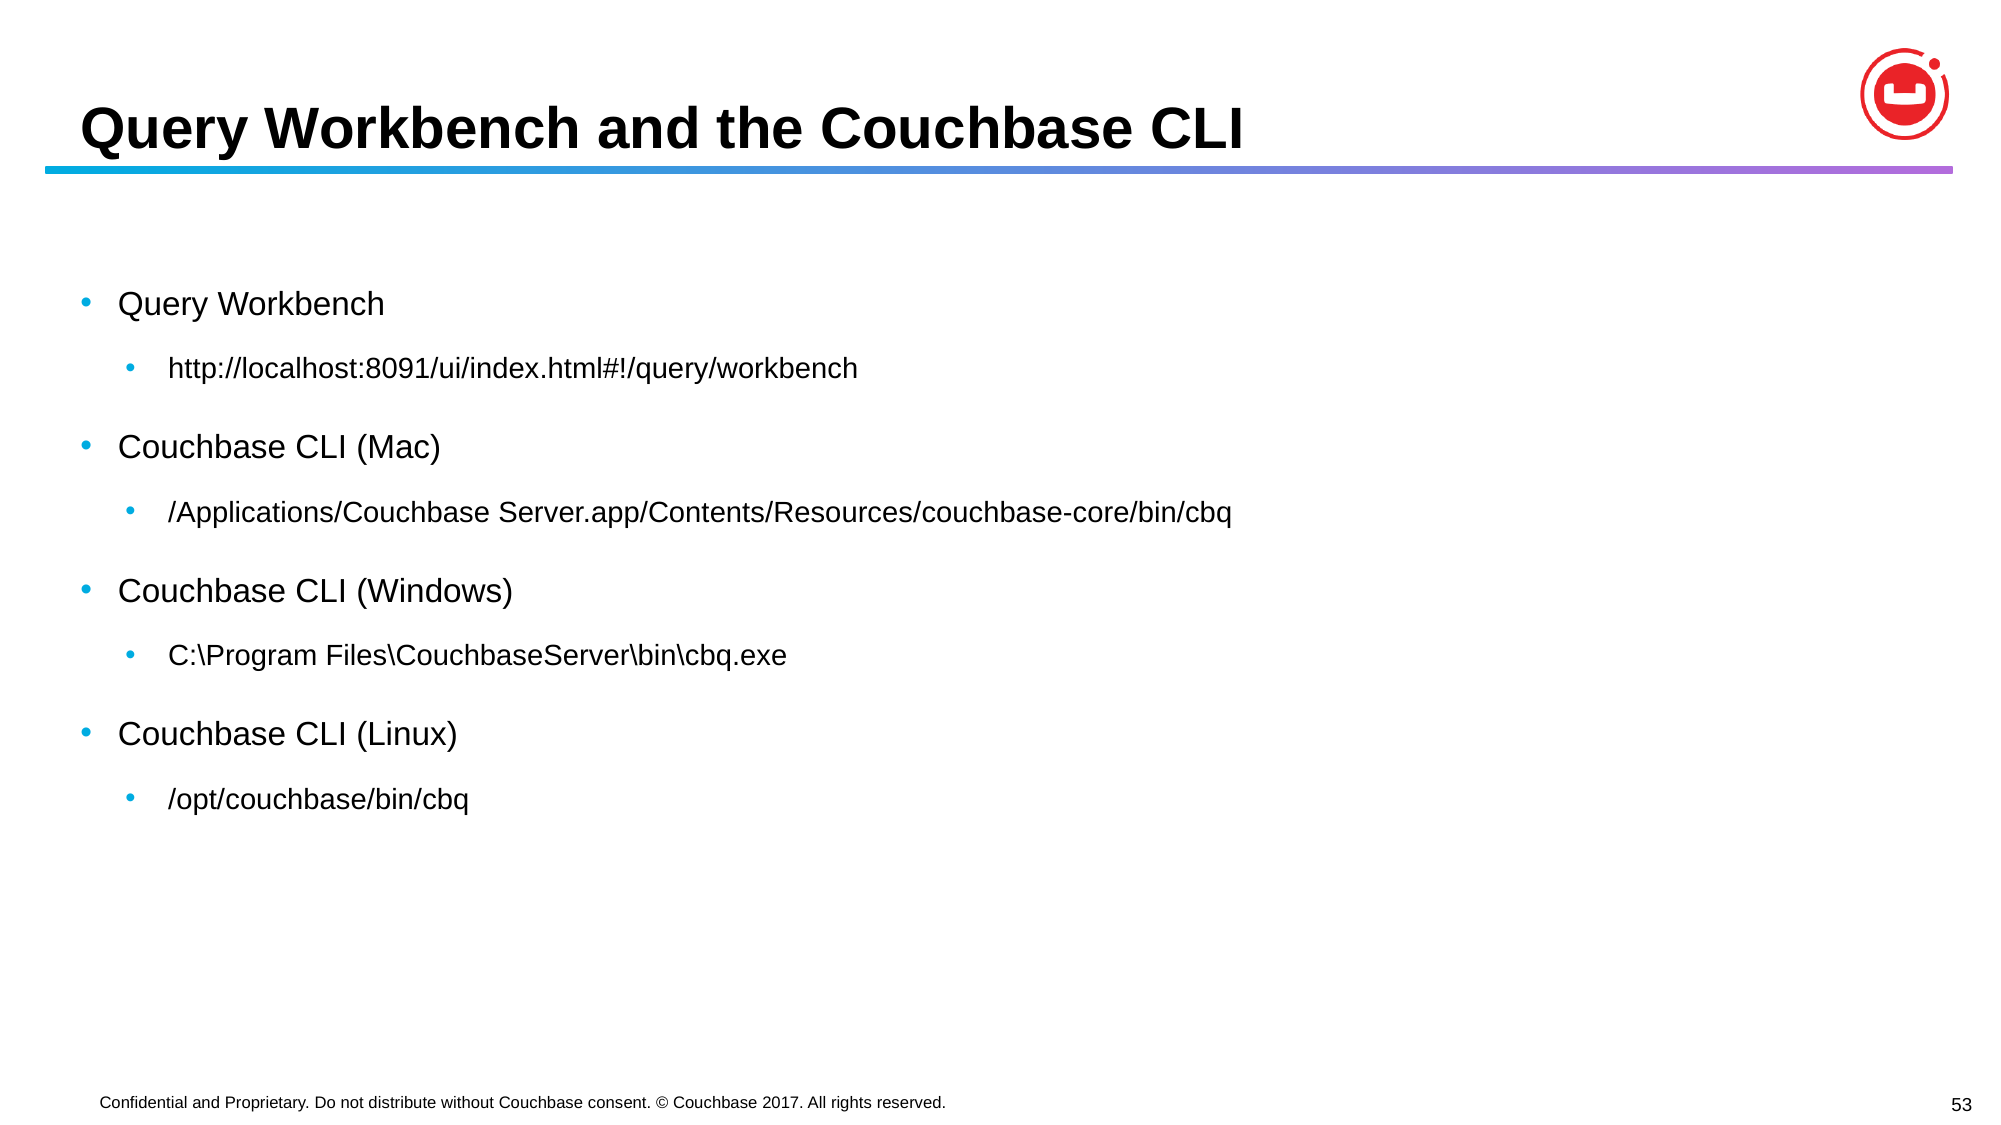

# Query Workbench and the Couchbase CLI
Query Workbench
http://localhost:8091/ui/index.html#!/query/workbench
Couchbase CLI (Mac)
/Applications/Couchbase Server.app/Contents/Resources/couchbase-core/bin/cbq
Couchbase CLI (Windows)
C:\Program Files\CouchbaseServer\bin\cbq.exe
Couchbase CLI (Linux)
/opt/couchbase/bin/cbq